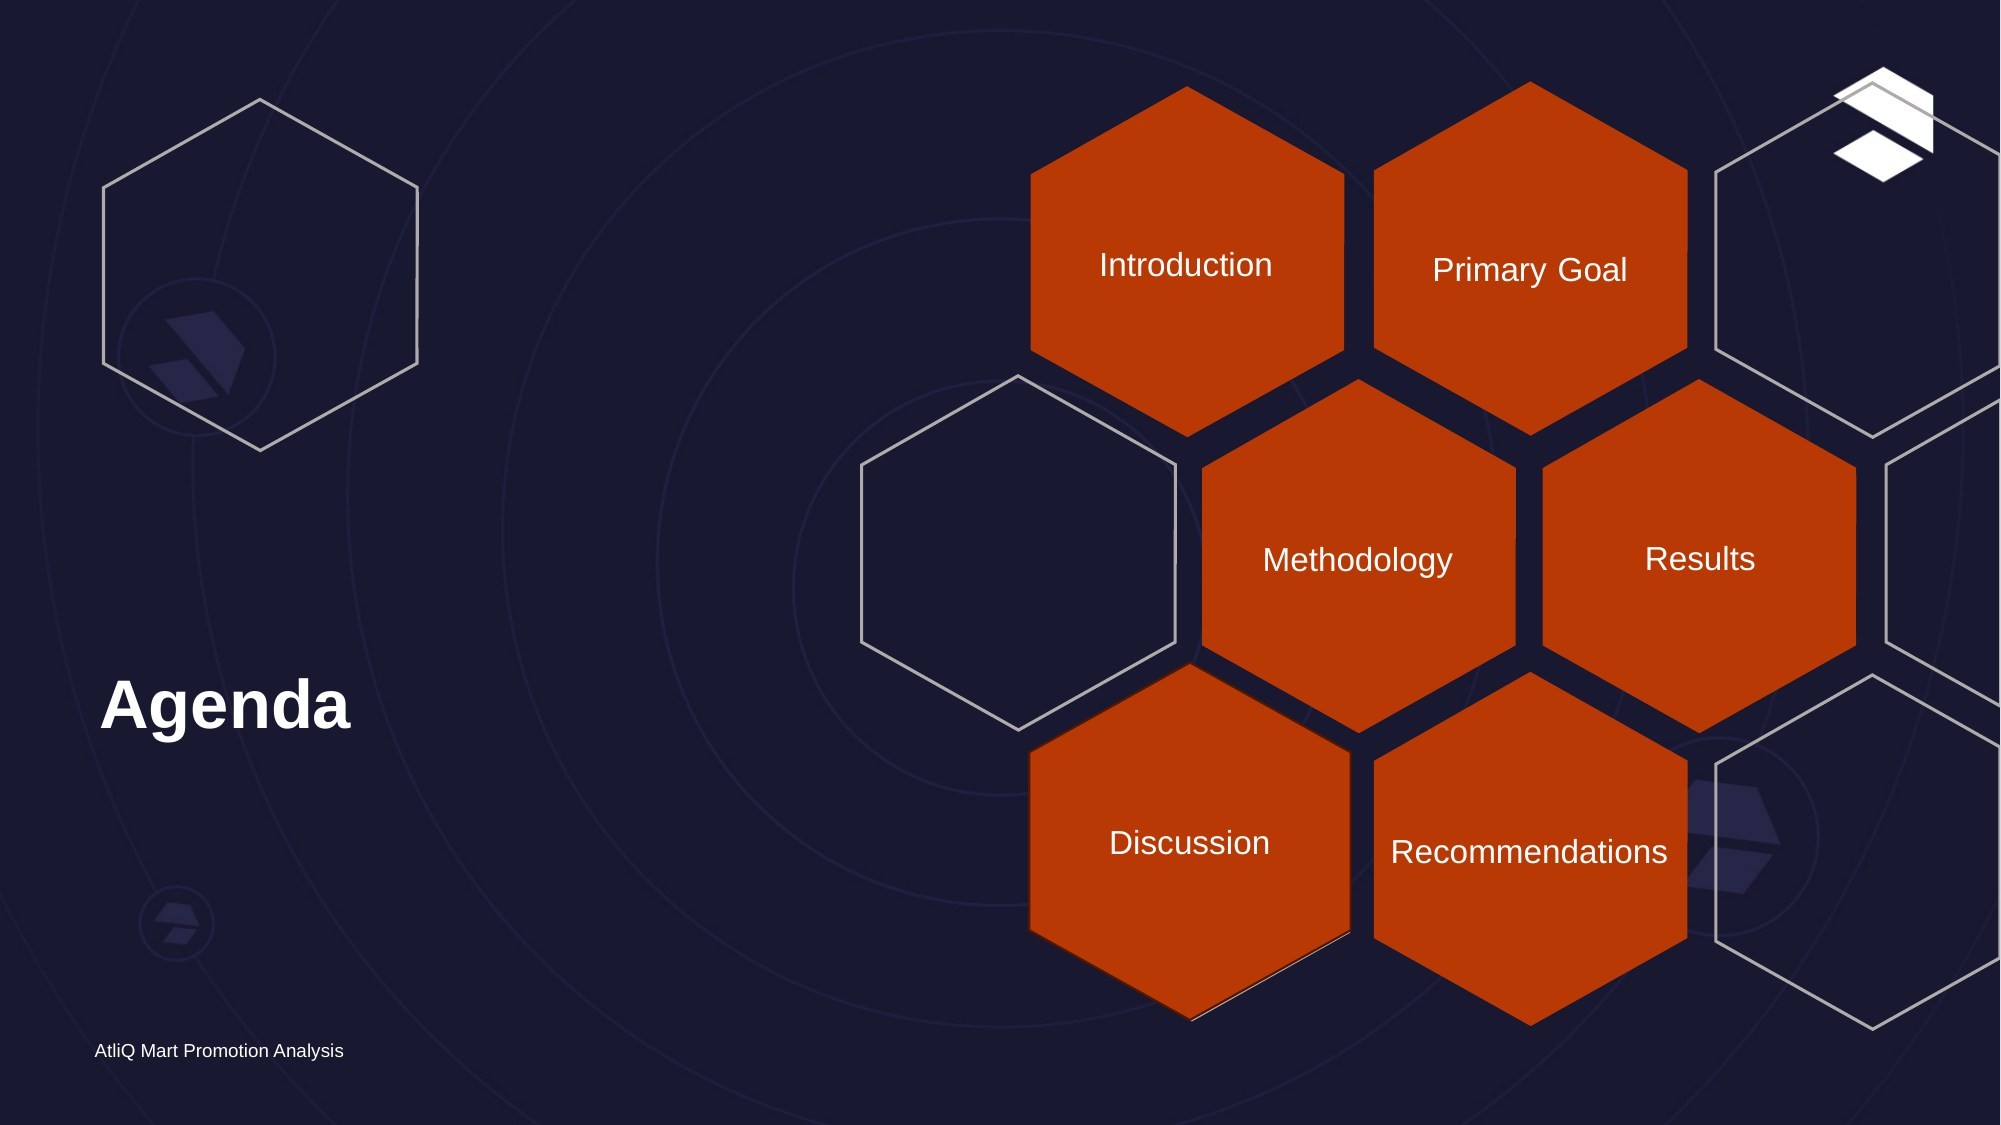

Primary Goal
Introduction
Results
Methodology
# Agenda
Discussion
Recommendations
AtliQ Mart Promotion Analysis